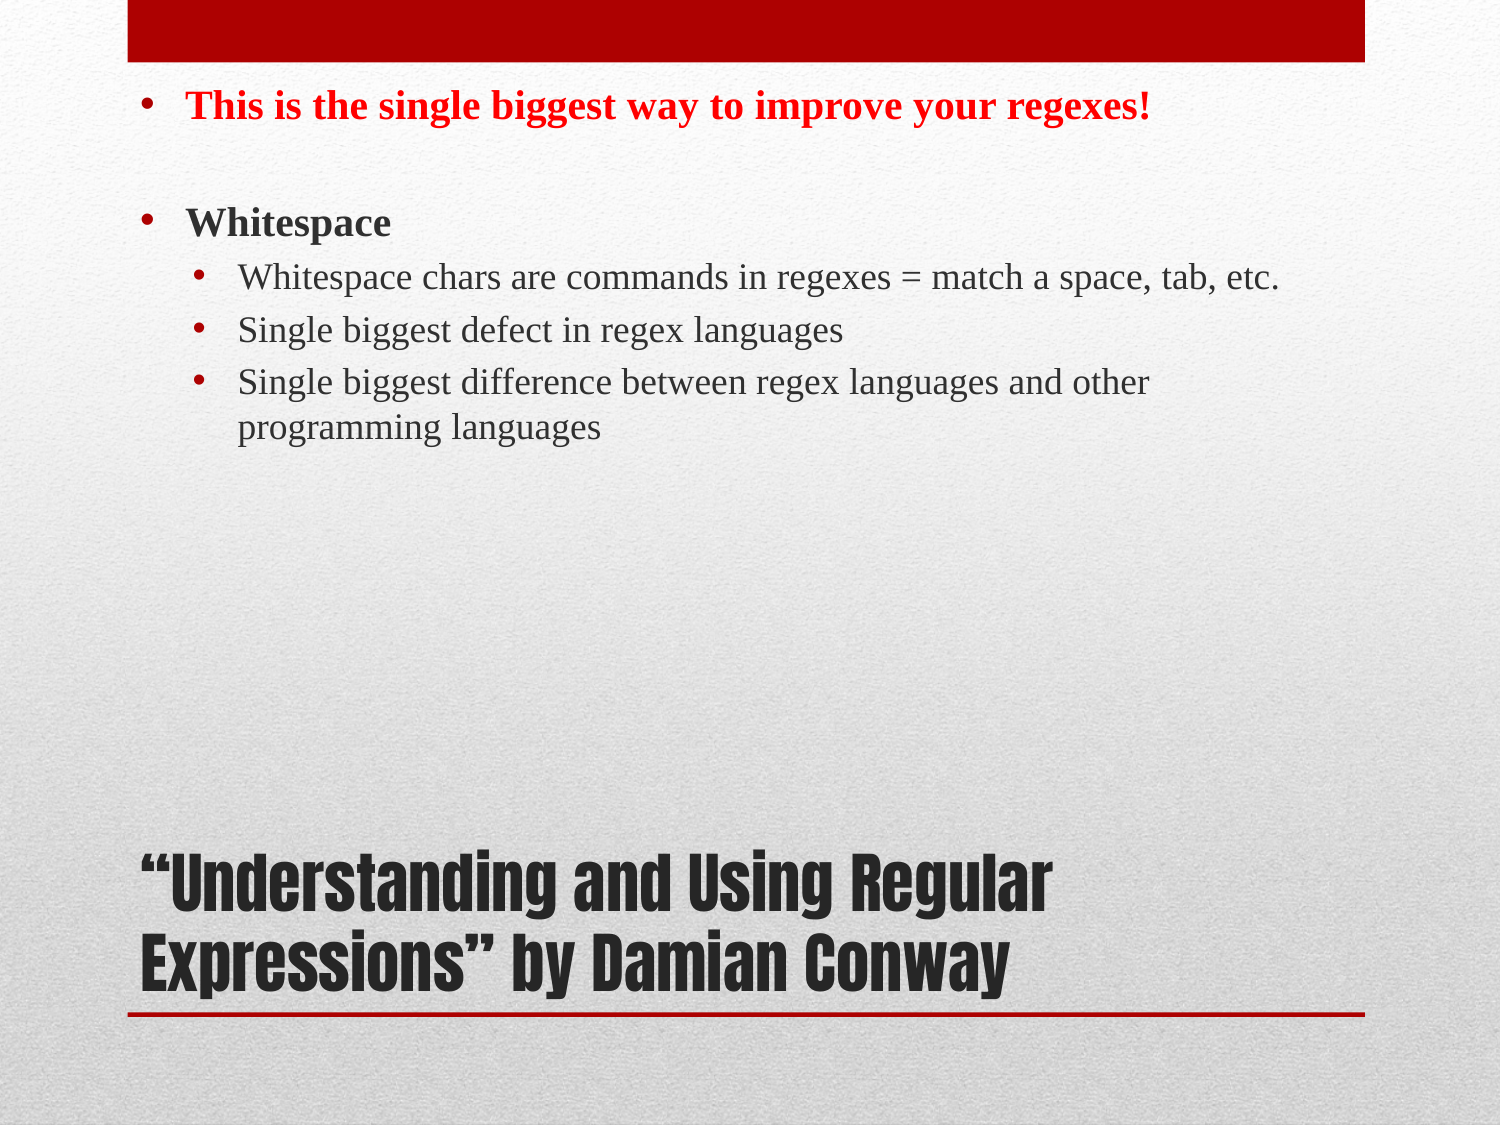

This is the single biggest way to improve your regexes!

Whitespace
Whitespace chars are commands in regexes = match a space, tab, etc.
Single biggest defect in regex languages
Single biggest difference between regex languages and other programming languages

# “Understanding and Using Regular Expressions” by Damian Conway